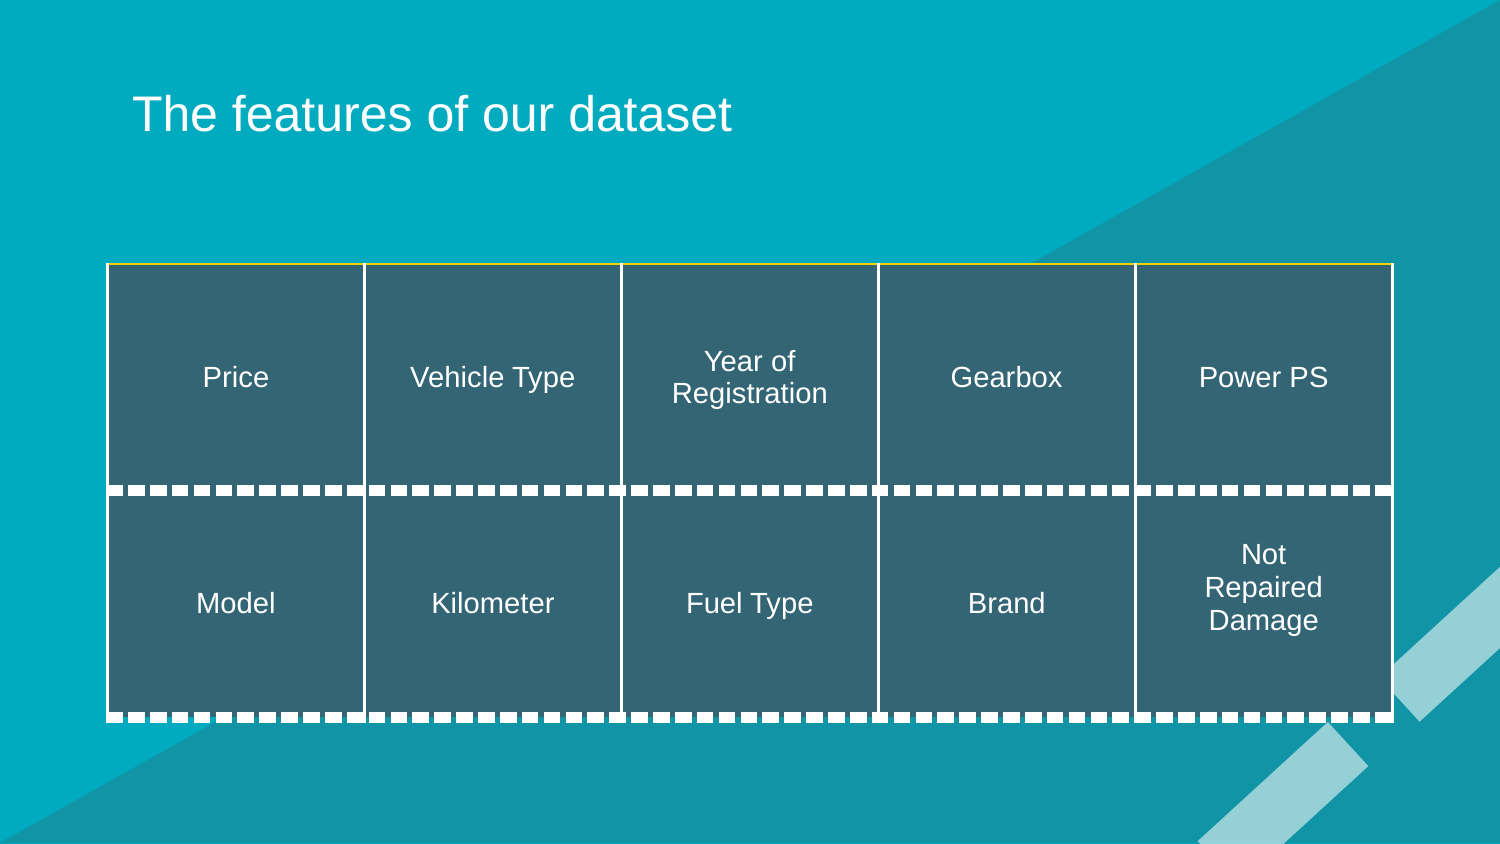

# The features of our dataset
| Price | Vehicle Type | Year of Registration | Gearbox | Power PS |
| --- | --- | --- | --- | --- |
| Model | Kilometer | Fuel Type | Brand | Not Repaired Damage |